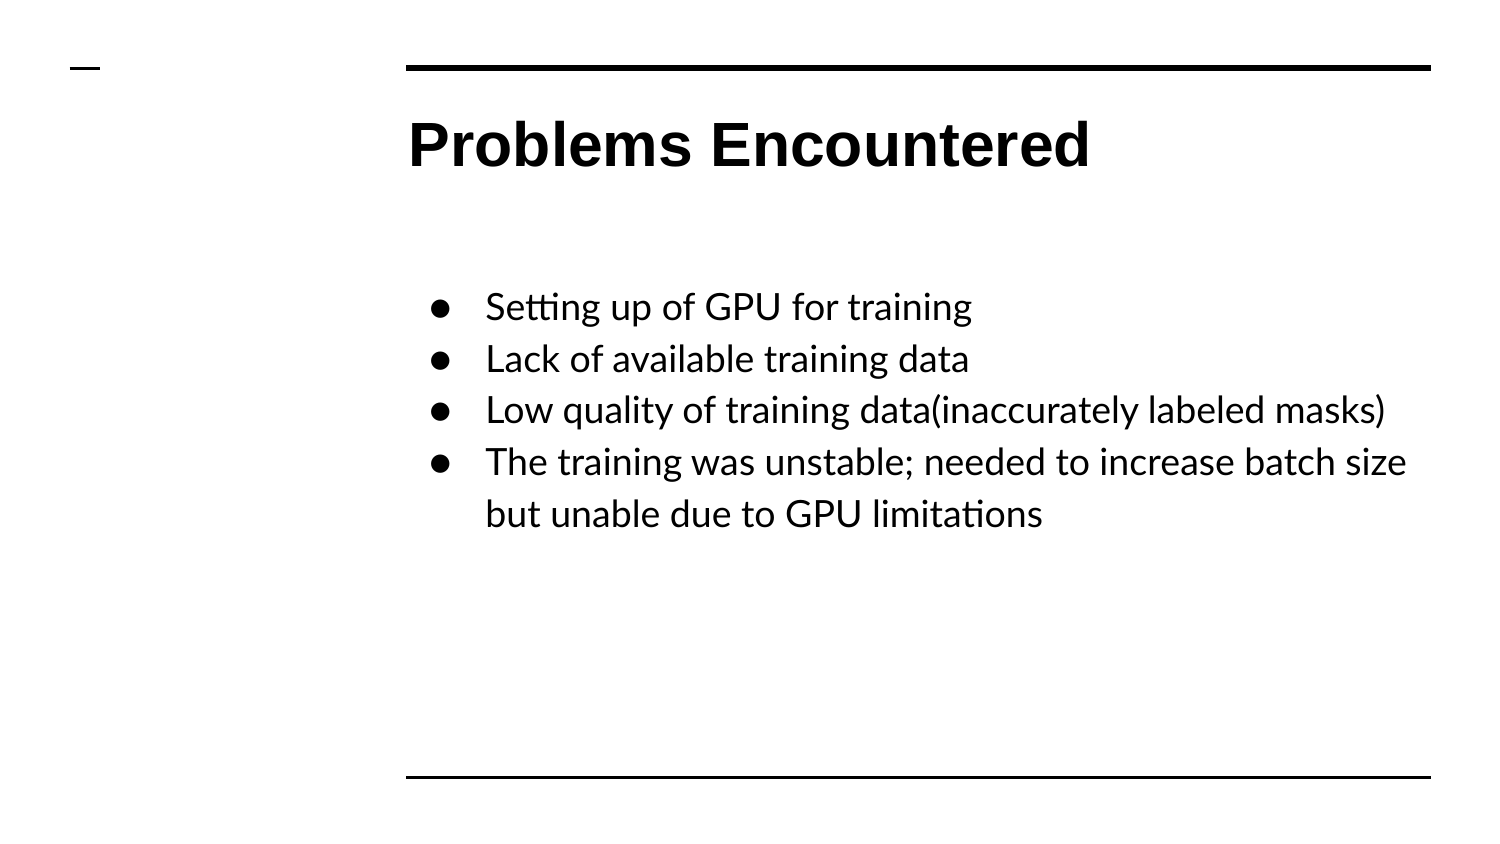

# Problems Encountered
Setting up of GPU for training
Lack of available training data
Low quality of training data(inaccurately labeled masks)
The training was unstable; needed to increase batch size but unable due to GPU limitations